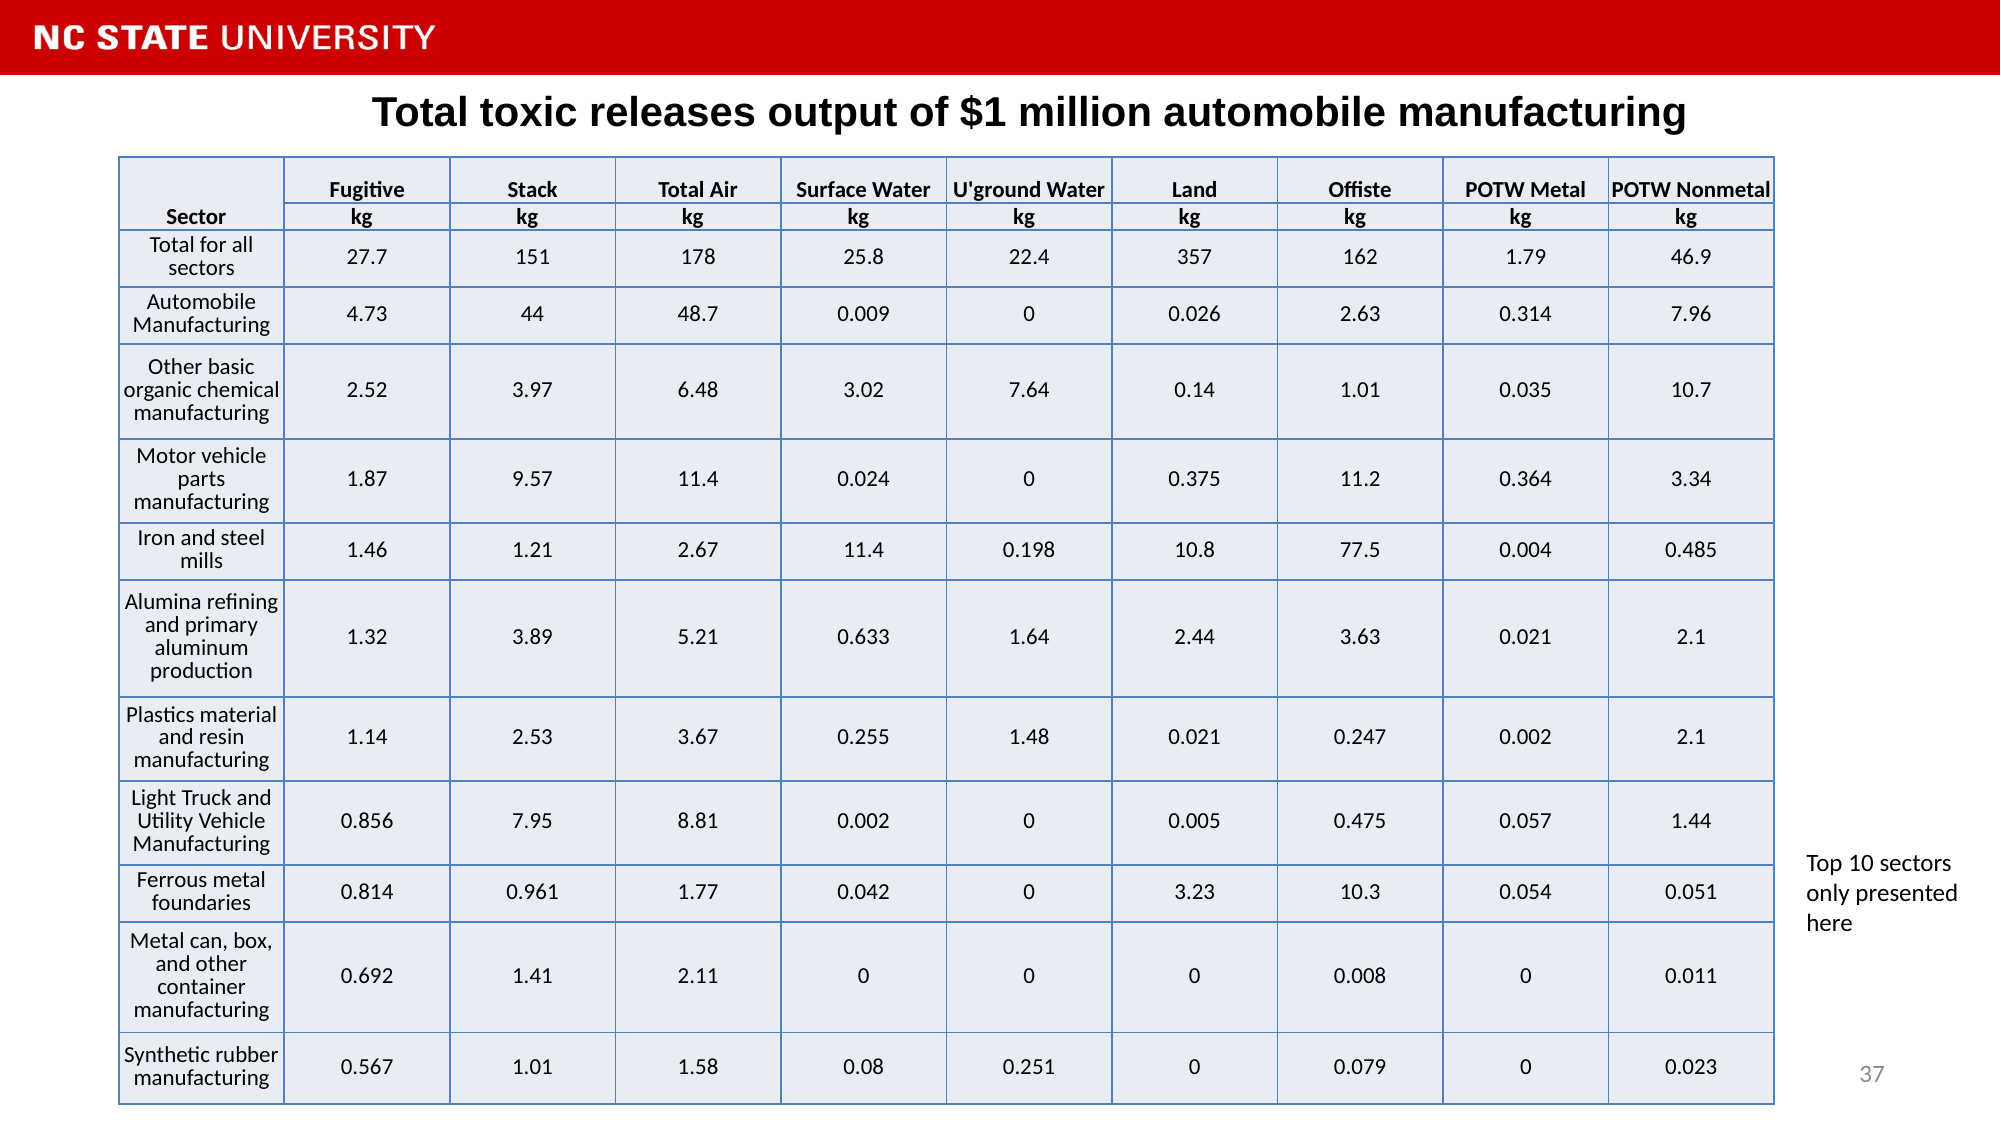

# Total toxic releases output of $1 million automobile manufacturing
| Sector | Fugitive | Stack | Total Air | Surface Water | U'ground Water | Land | Offiste | POTW Metal | POTW Nonmetal |
| --- | --- | --- | --- | --- | --- | --- | --- | --- | --- |
|  | kg | kg | kg | kg | kg | kg | kg | kg | kg |
| Total for all sectors | 27.7 | 151 | 178 | 25.8 | 22.4 | 357 | 162 | 1.79 | 46.9 |
| Automobile Manufacturing | 4.73 | 44 | 48.7 | 0.009 | 0 | 0.026 | 2.63 | 0.314 | 7.96 |
| Other basic organic chemical manufacturing | 2.52 | 3.97 | 6.48 | 3.02 | 7.64 | 0.14 | 1.01 | 0.035 | 10.7 |
| Motor vehicle parts manufacturing | 1.87 | 9.57 | 11.4 | 0.024 | 0 | 0.375 | 11.2 | 0.364 | 3.34 |
| Iron and steel mills | 1.46 | 1.21 | 2.67 | 11.4 | 0.198 | 10.8 | 77.5 | 0.004 | 0.485 |
| Alumina refining and primary aluminum production | 1.32 | 3.89 | 5.21 | 0.633 | 1.64 | 2.44 | 3.63 | 0.021 | 2.1 |
| Plastics material and resin manufacturing | 1.14 | 2.53 | 3.67 | 0.255 | 1.48 | 0.021 | 0.247 | 0.002 | 2.1 |
| Light Truck and Utility Vehicle Manufacturing | 0.856 | 7.95 | 8.81 | 0.002 | 0 | 0.005 | 0.475 | 0.057 | 1.44 |
| Ferrous metal foundaries | 0.814 | 0.961 | 1.77 | 0.042 | 0 | 3.23 | 10.3 | 0.054 | 0.051 |
| Metal can, box, and other container manufacturing | 0.692 | 1.41 | 2.11 | 0 | 0 | 0 | 0.008 | 0 | 0.011 |
| Synthetic rubber manufacturing | 0.567 | 1.01 | 1.58 | 0.08 | 0.251 | 0 | 0.079 | 0 | 0.023 |
Top 10 sectors only presented here
37